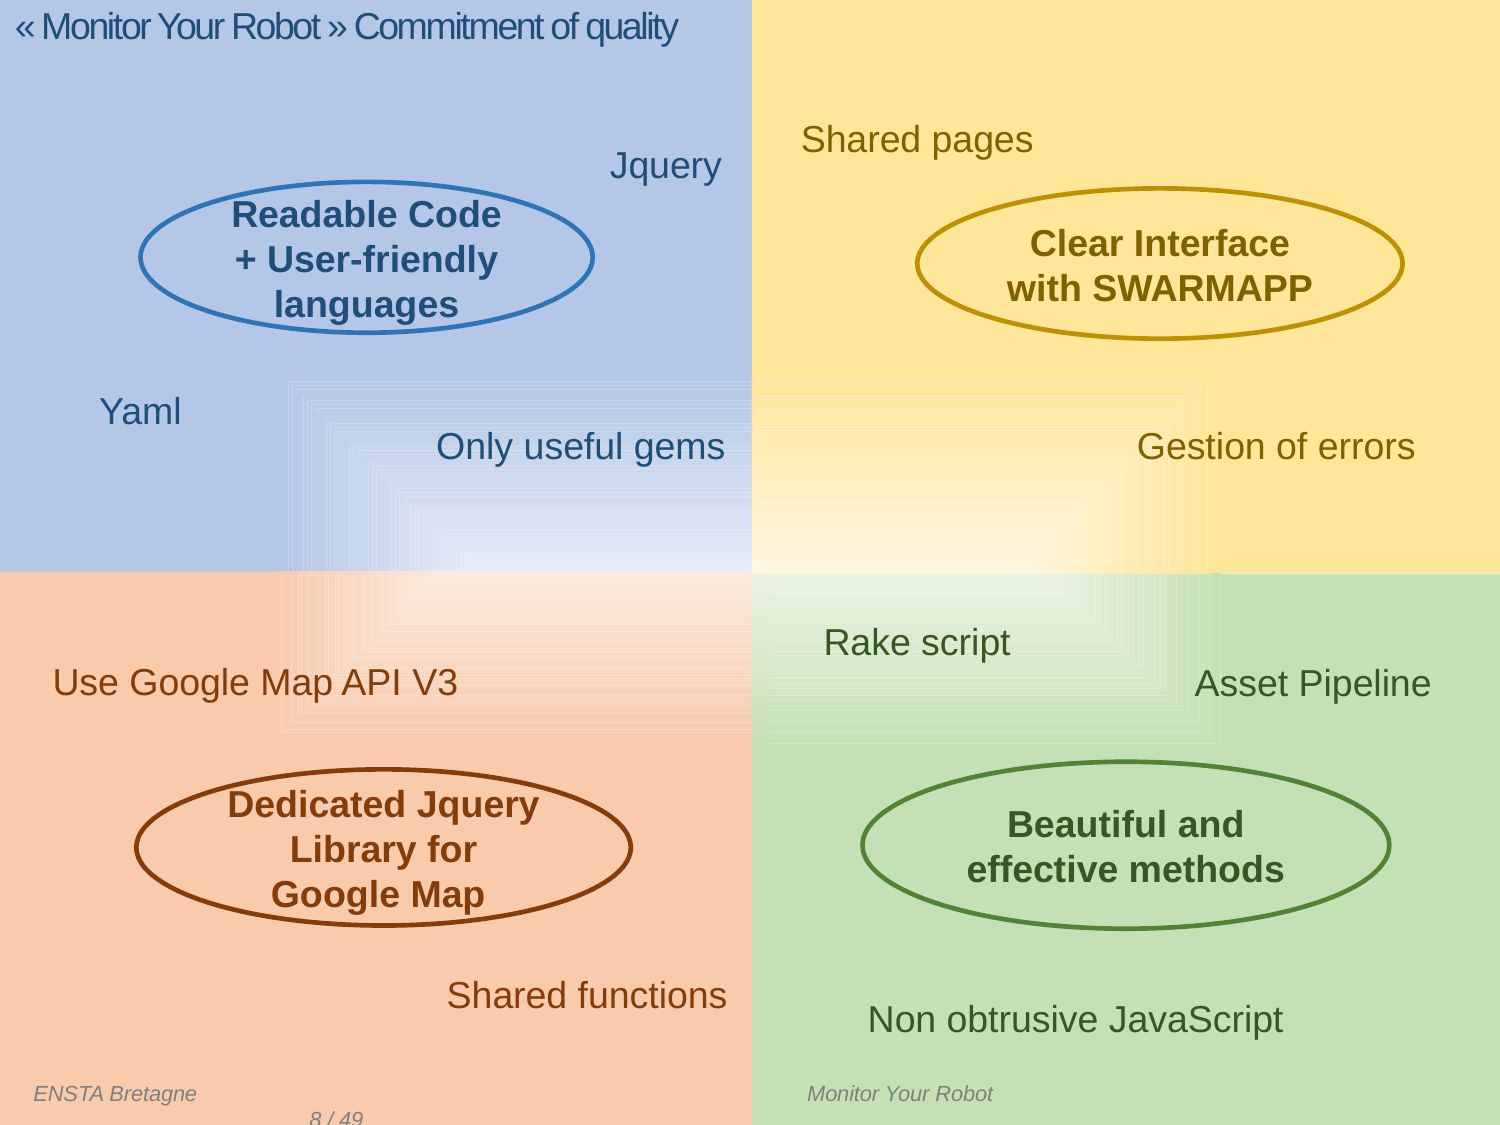

« Monitor Your Robot » Commitment of quality

Shared pages
Jquery
Readable Code
+ User-friendly languages
Clear Interface with SWARMAPP
Yaml
Gestion of errors
Only useful gems

Rake script
Use Google Map API V3
Asset Pipeline
Beautiful and effective methods
Dedicated Jquery Library for Google Map
Shared functions
Non obtrusive JavaScript
    ENSTA Bretagne 				        Monitor Your Robot 					8 / 49